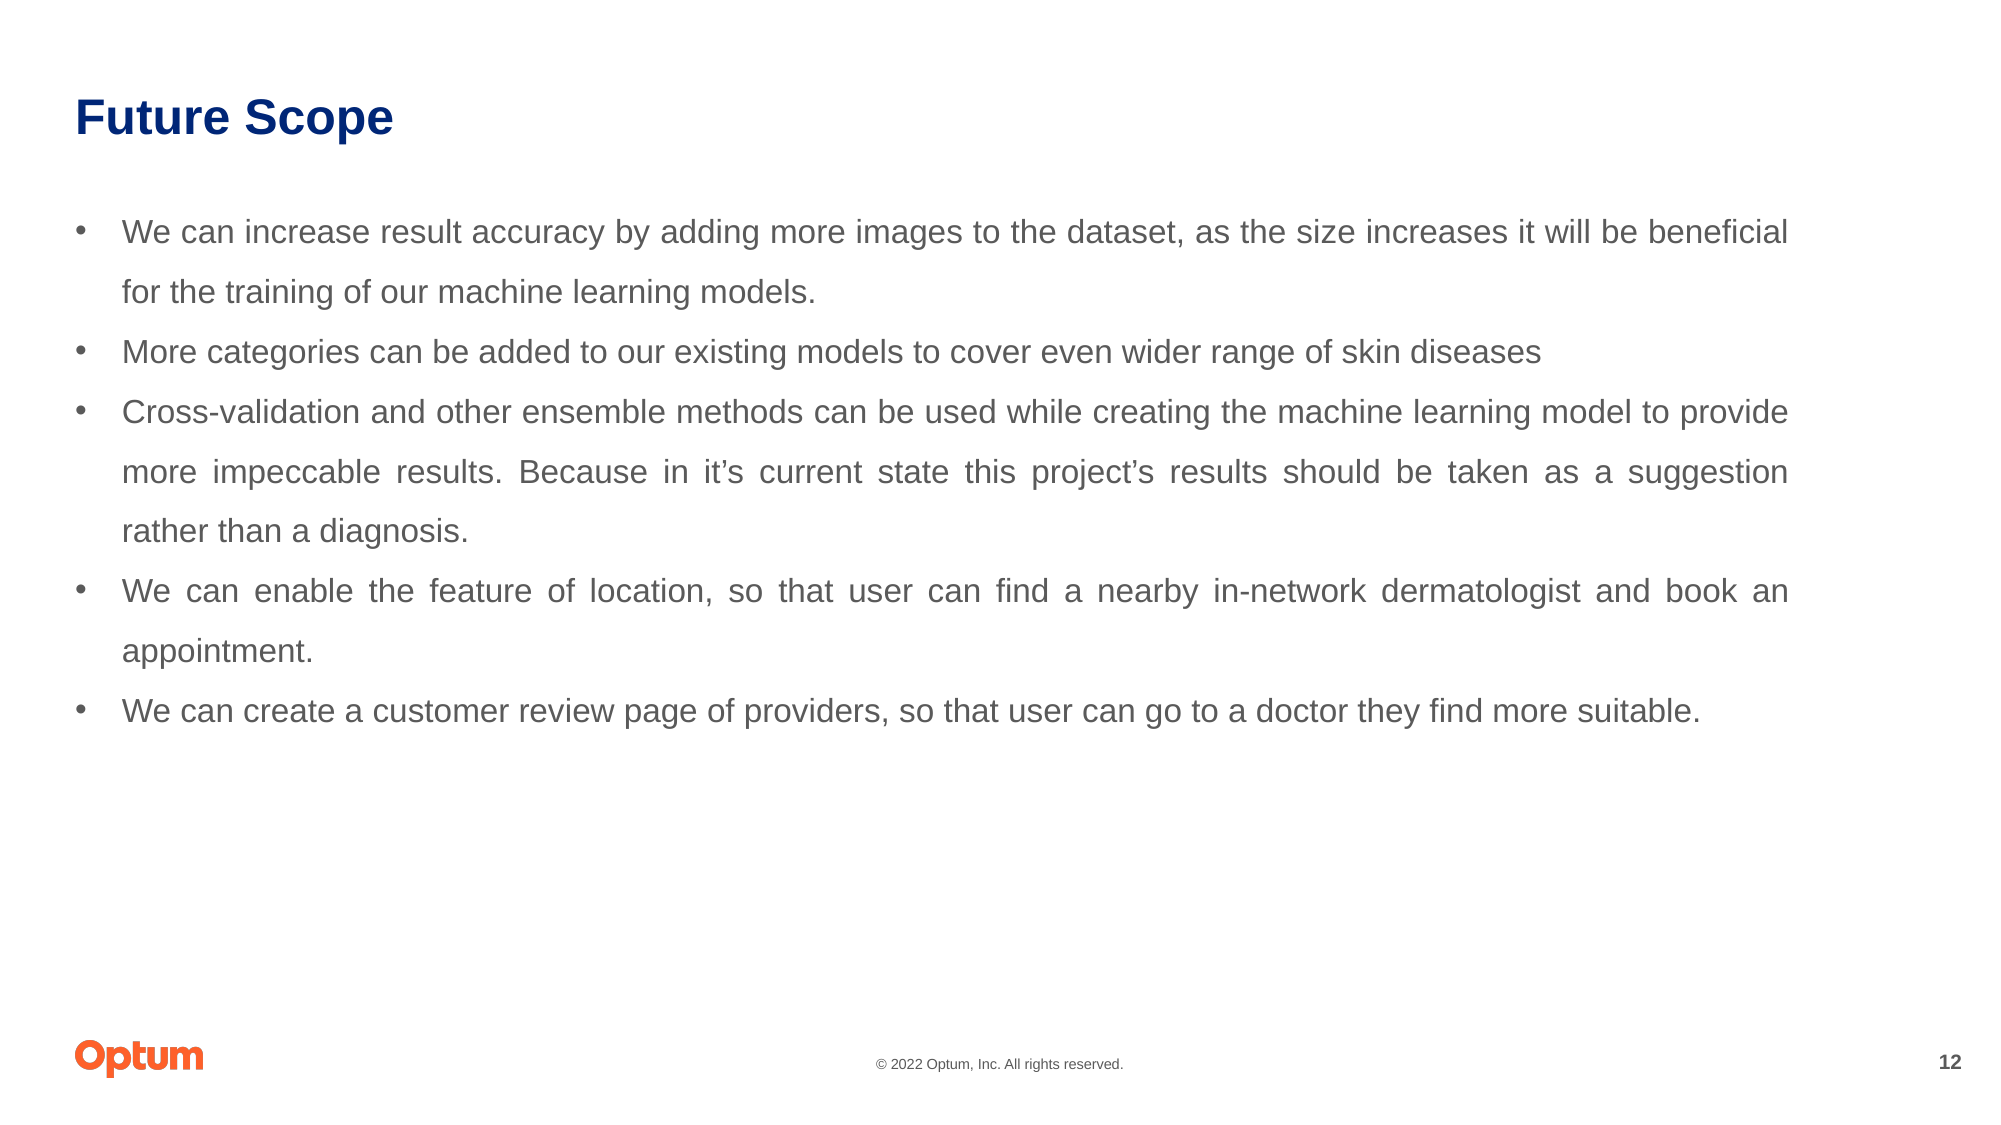

# Future Scope
We can increase result accuracy by adding more images to the dataset, as the size increases it will be beneficial for the training of our machine learning models.
More categories can be added to our existing models to cover even wider range of skin diseases
Cross-validation and other ensemble methods can be used while creating the machine learning model to provide more impeccable results. Because in it’s current state this project’s results should be taken as a suggestion rather than a diagnosis.
We can enable the feature of location, so that user can find a nearby in-network dermatologist and book an appointment.
We can create a customer review page of providers, so that user can go to a doctor they find more suitable.